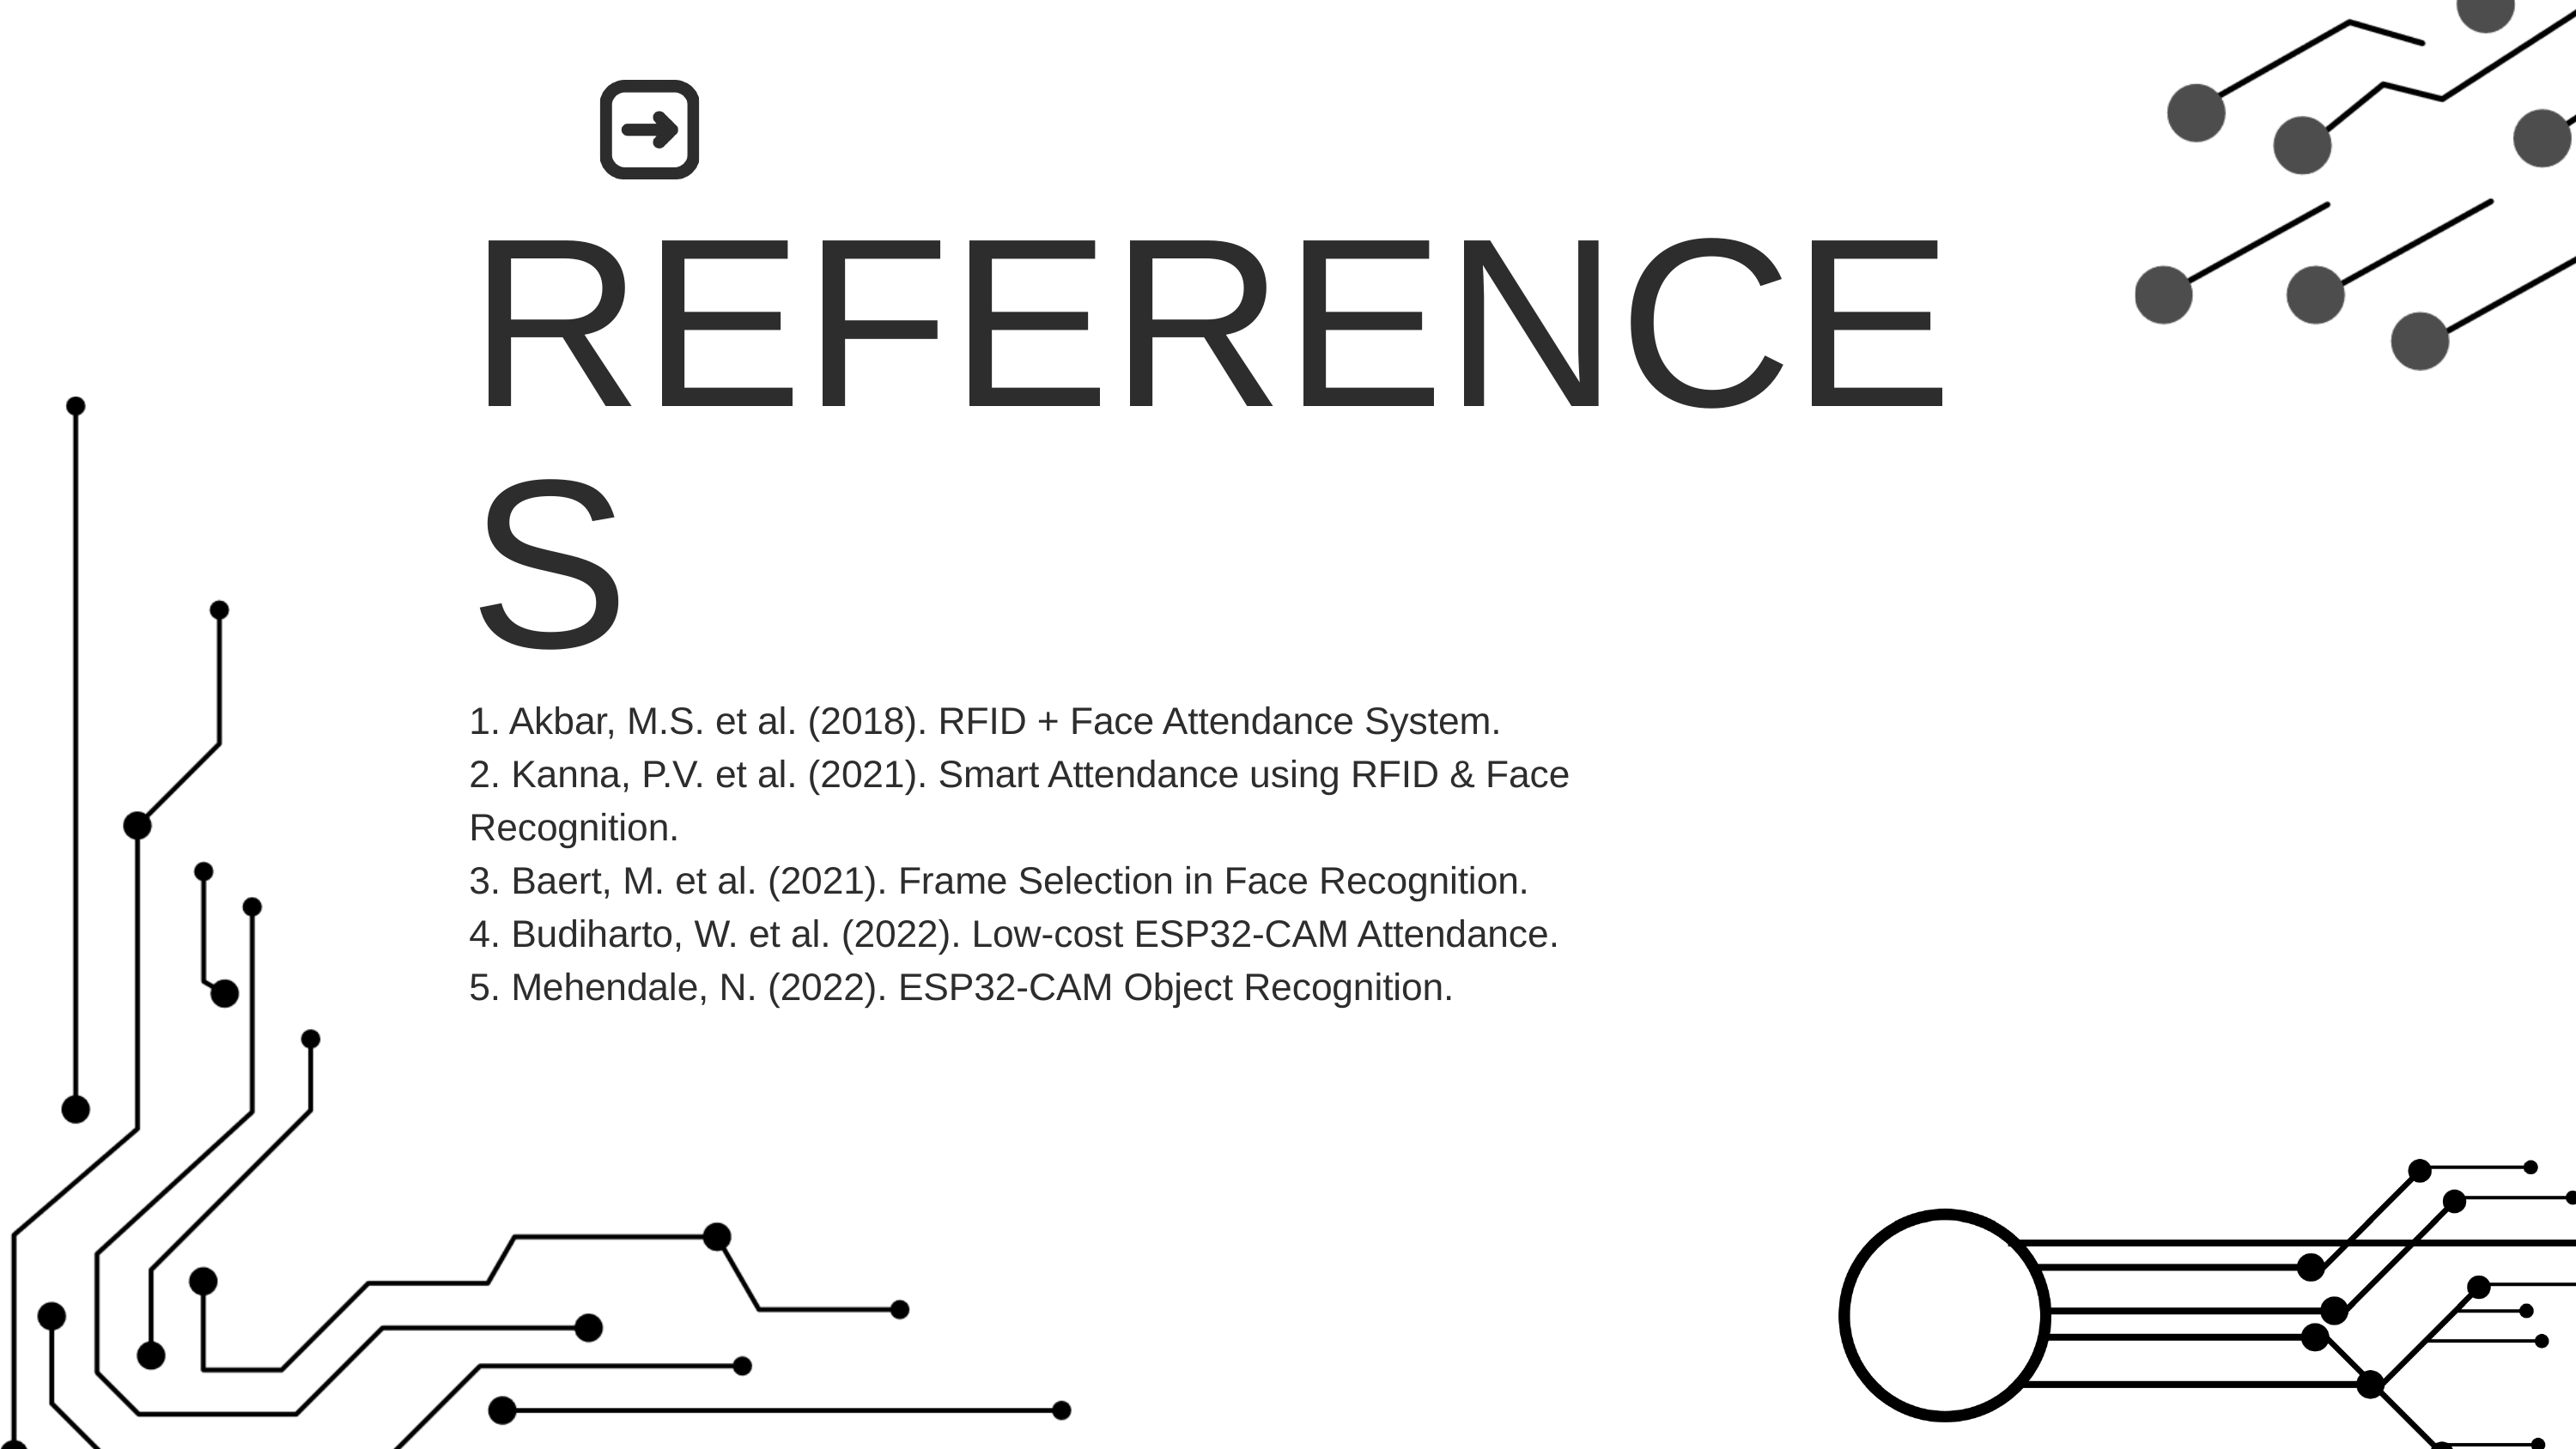

REFERENCES

1. Akbar, M.S. et al. (2018). RFID + Face Attendance System.
2. Kanna, P.V. et al. (2021). Smart Attendance using RFID & Face   Recognition.
3. Baert, M. et al. (2021). Frame Selection in Face Recognition.
4. Budiharto, W. et al. (2022). Low-cost ESP32-CAM Attendance.
5. Mehendale, N. (2022). ESP32-CAM Object Recognition.